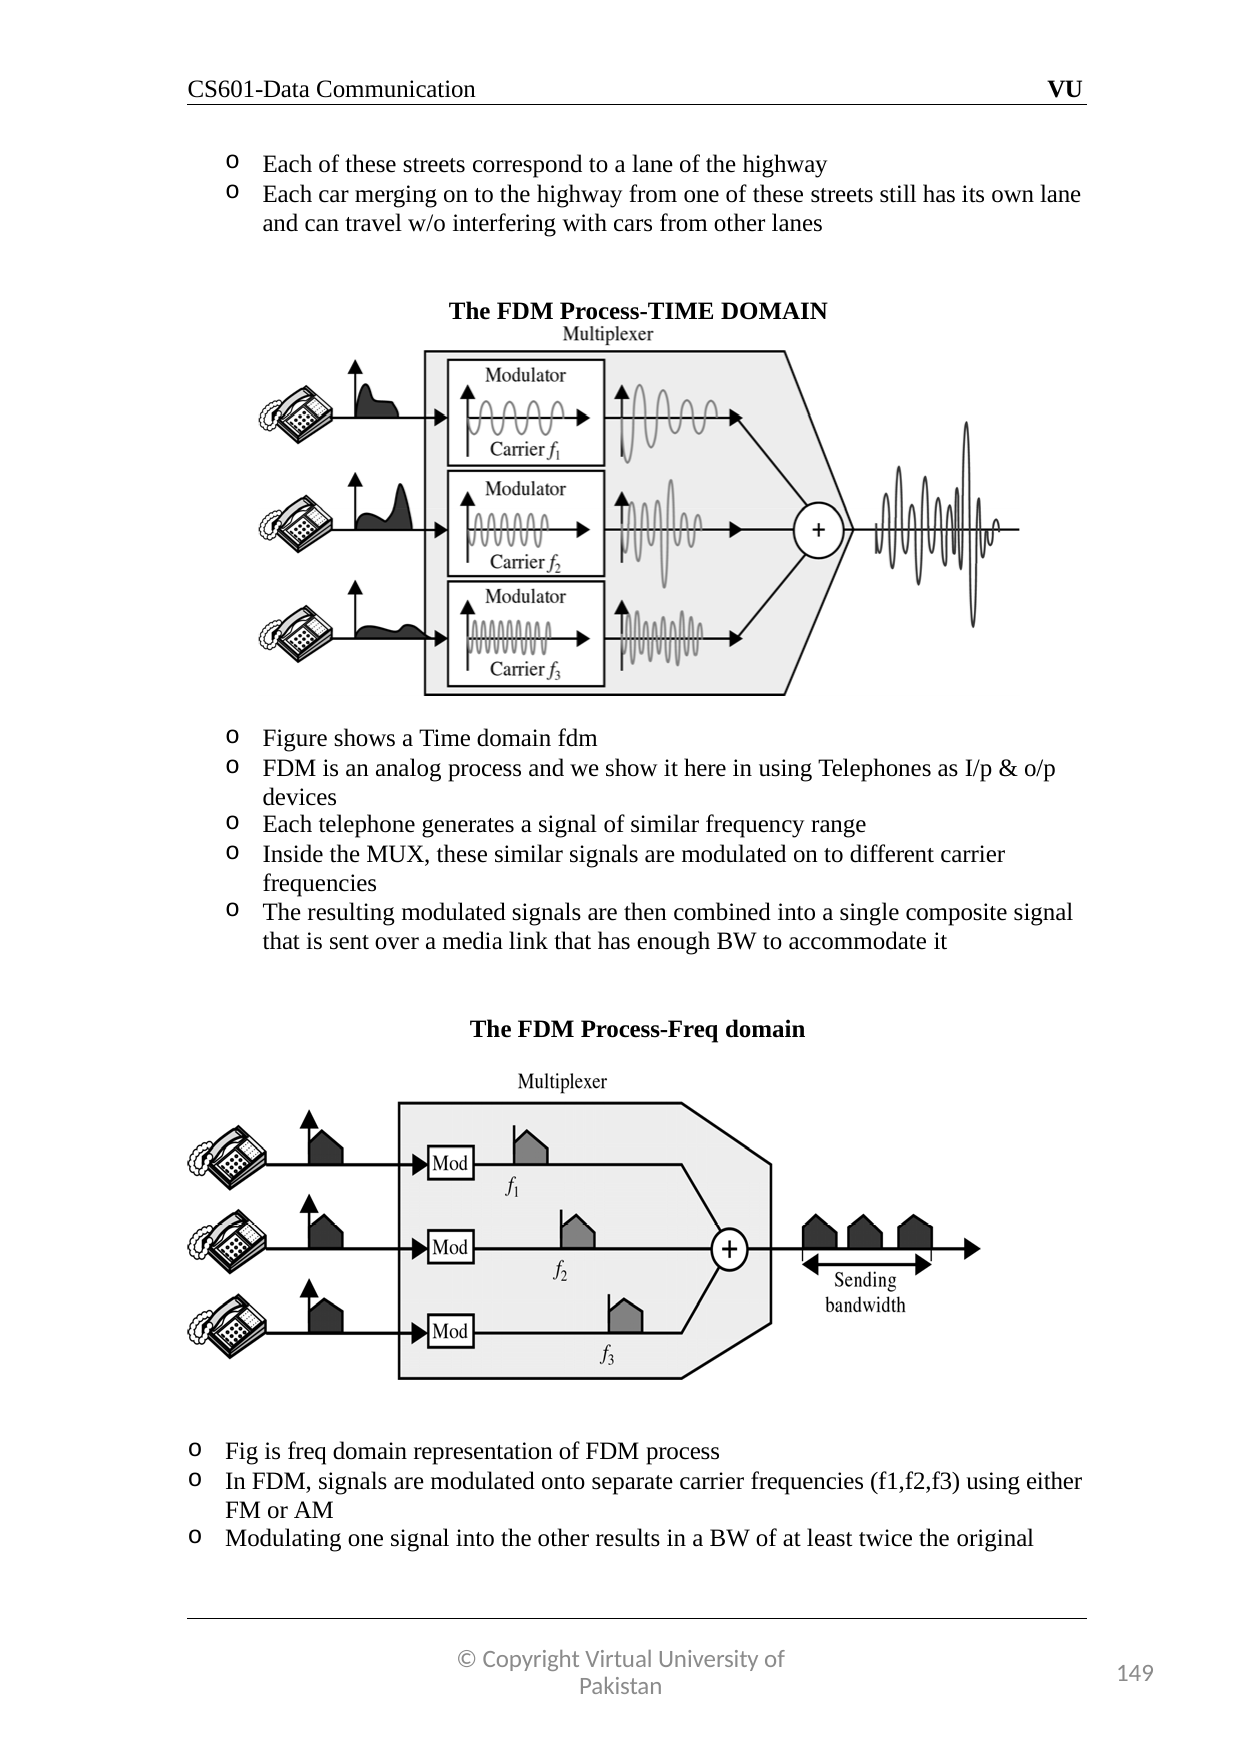

CS601-Data Communication
VU

Each of these streets correspond to a lane of the highway
Each car merging on to the highway from one of these streets still has its own lane  and can travel w/o interfering with cars from other lanes

The FDM Process-TIME DOMAIN

Figure shows a Time domain fdm
FDM is an analog process and we show it here in using Telephones as I/p & o/p  devices
Each telephone generates a signal of similar frequency range
Inside the MUX, these similar signals are modulated on to different carrier  frequencies
The resulting modulated signals are then combined into a single composite signal  that is sent over a media link that has enough BW to accommodate it

The FDM Process-Freq domain

Fig is freq domain representation of FDM process
In FDM, signals are modulated onto separate carrier frequencies (f1,f2,f3) using either  FM or AM
Modulating one signal into the other results in a BW of at least twice the original

© Copyright Virtual University of Pakistan
149